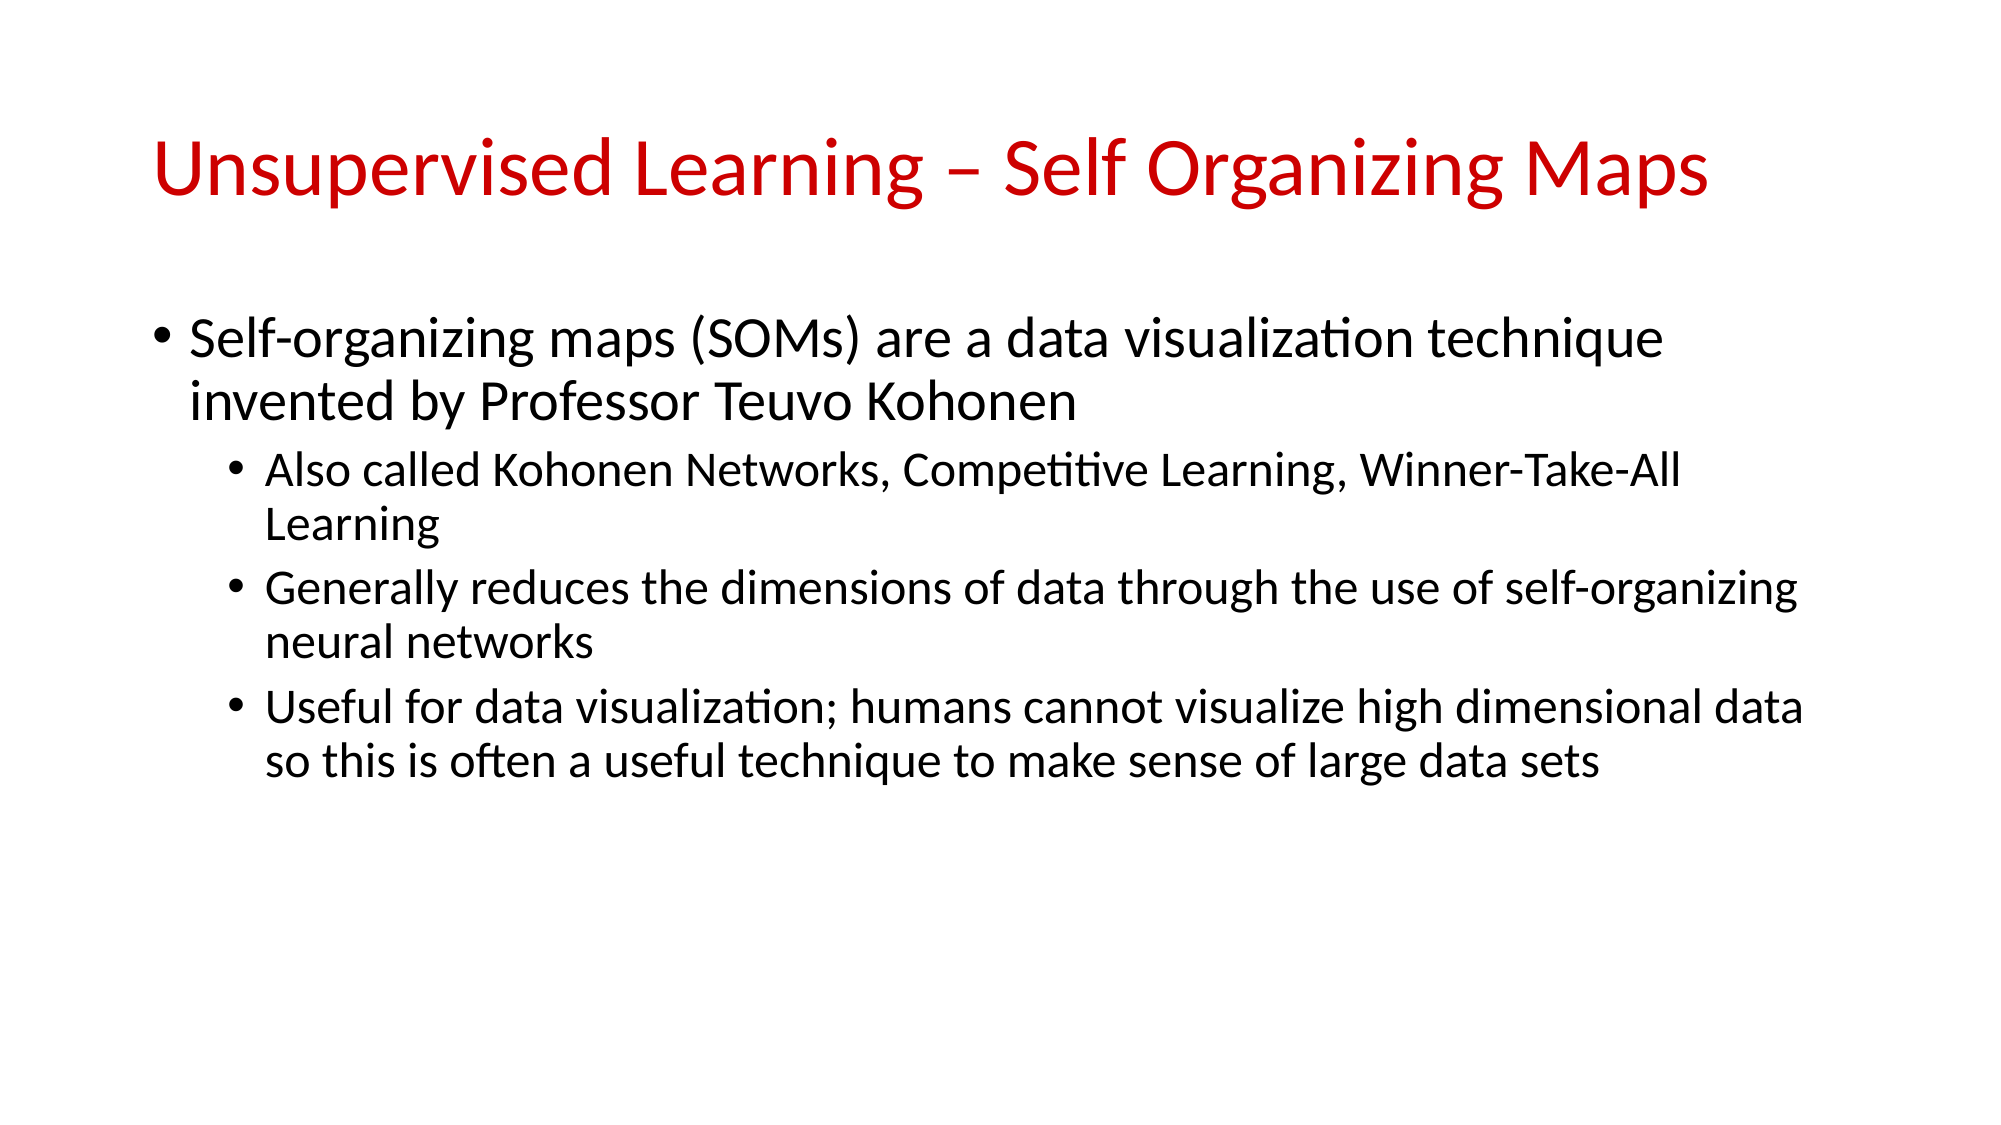

# Unsupervised Learning – Self Organizing Maps
Self-organizing maps (SOMs) are a data visualization technique invented by Professor Teuvo Kohonen
Also called Kohonen Networks, Competitive Learning, Winner-Take-All Learning
Generally reduces the dimensions of data through the use of self-organizing neural networks
Useful for data visualization; humans cannot visualize high dimensional data so this is often a useful technique to make sense of large data sets